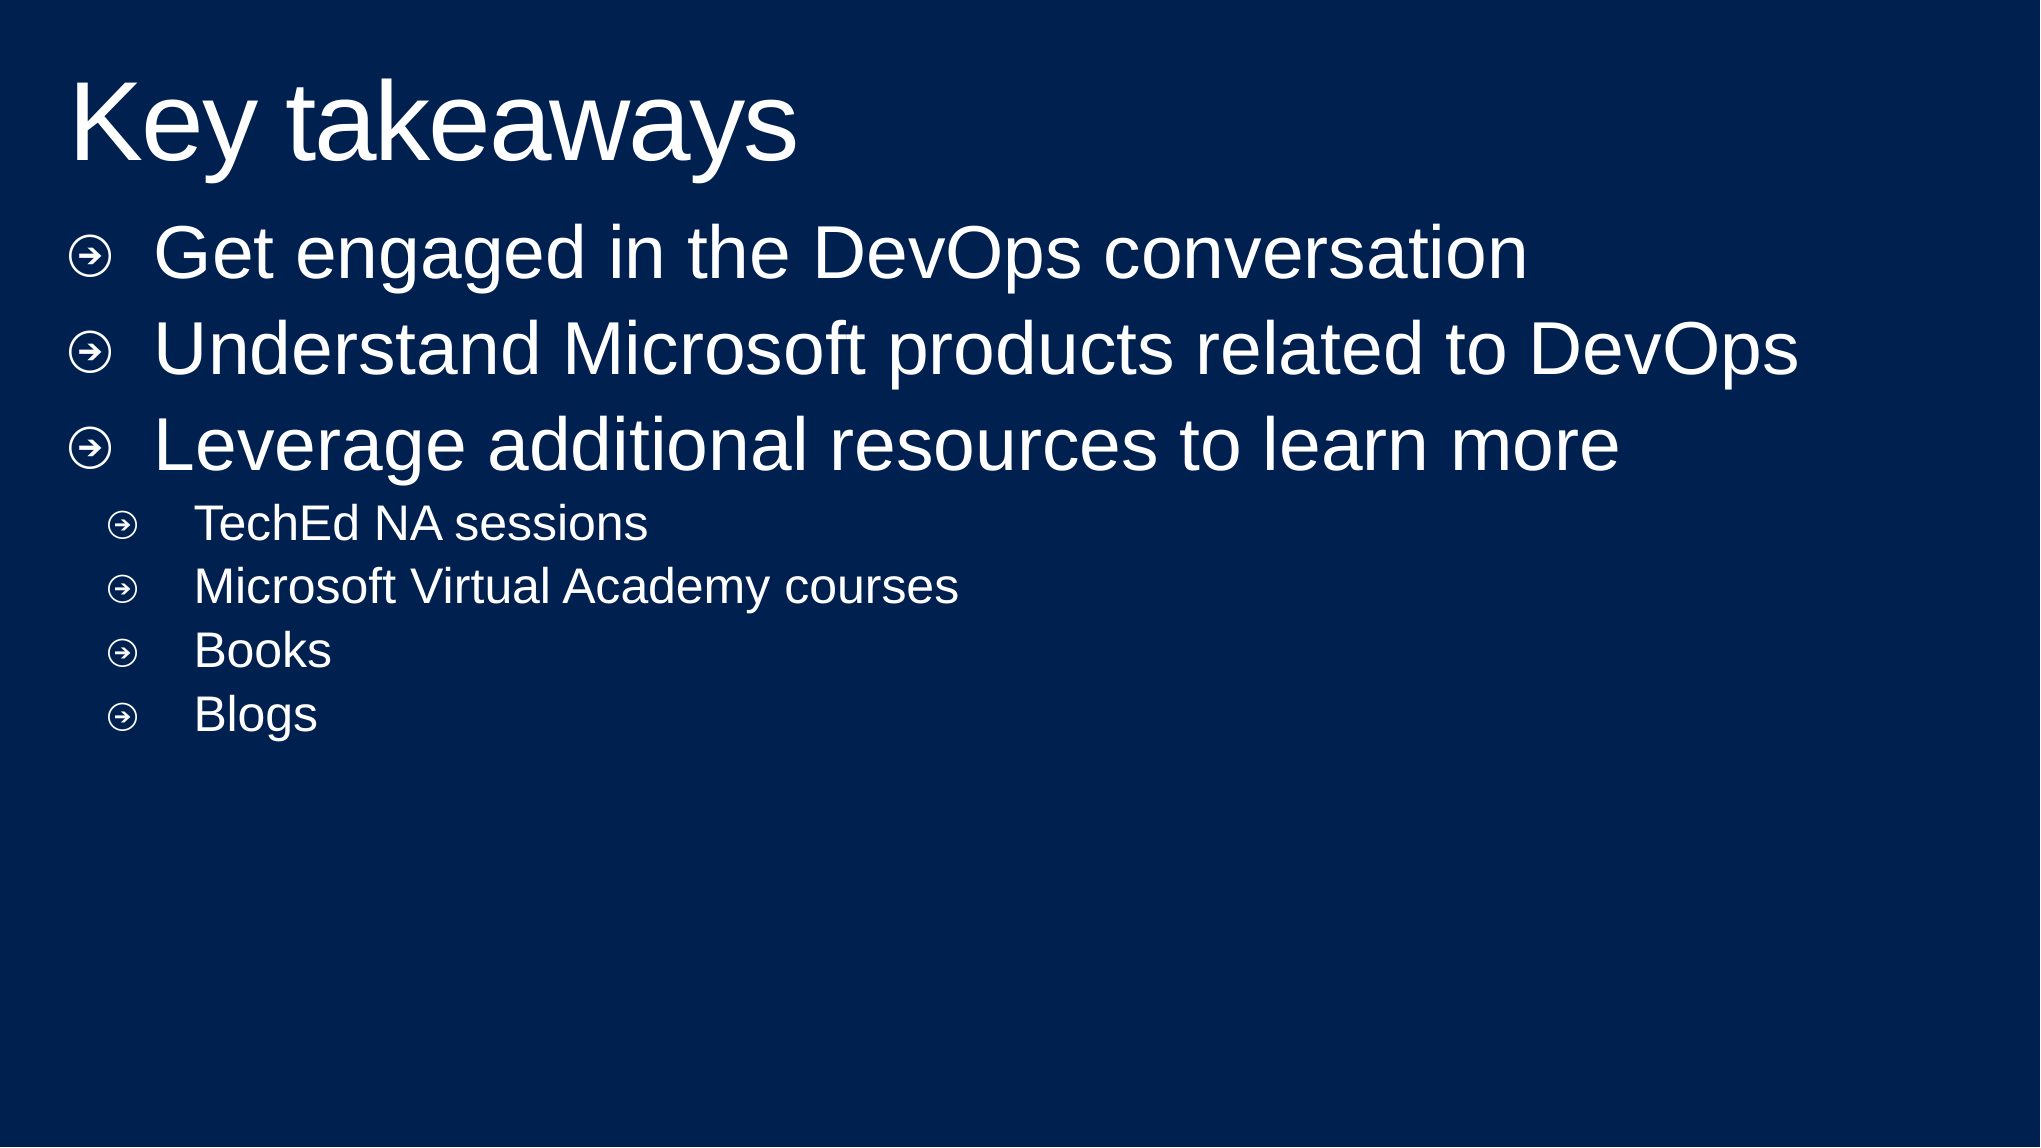

# Key takeaways
Get engaged in the DevOps conversation
Understand Microsoft products related to DevOps
Leverage additional resources to learn more
TechEd NA sessions
Microsoft Virtual Academy courses
Books
Blogs